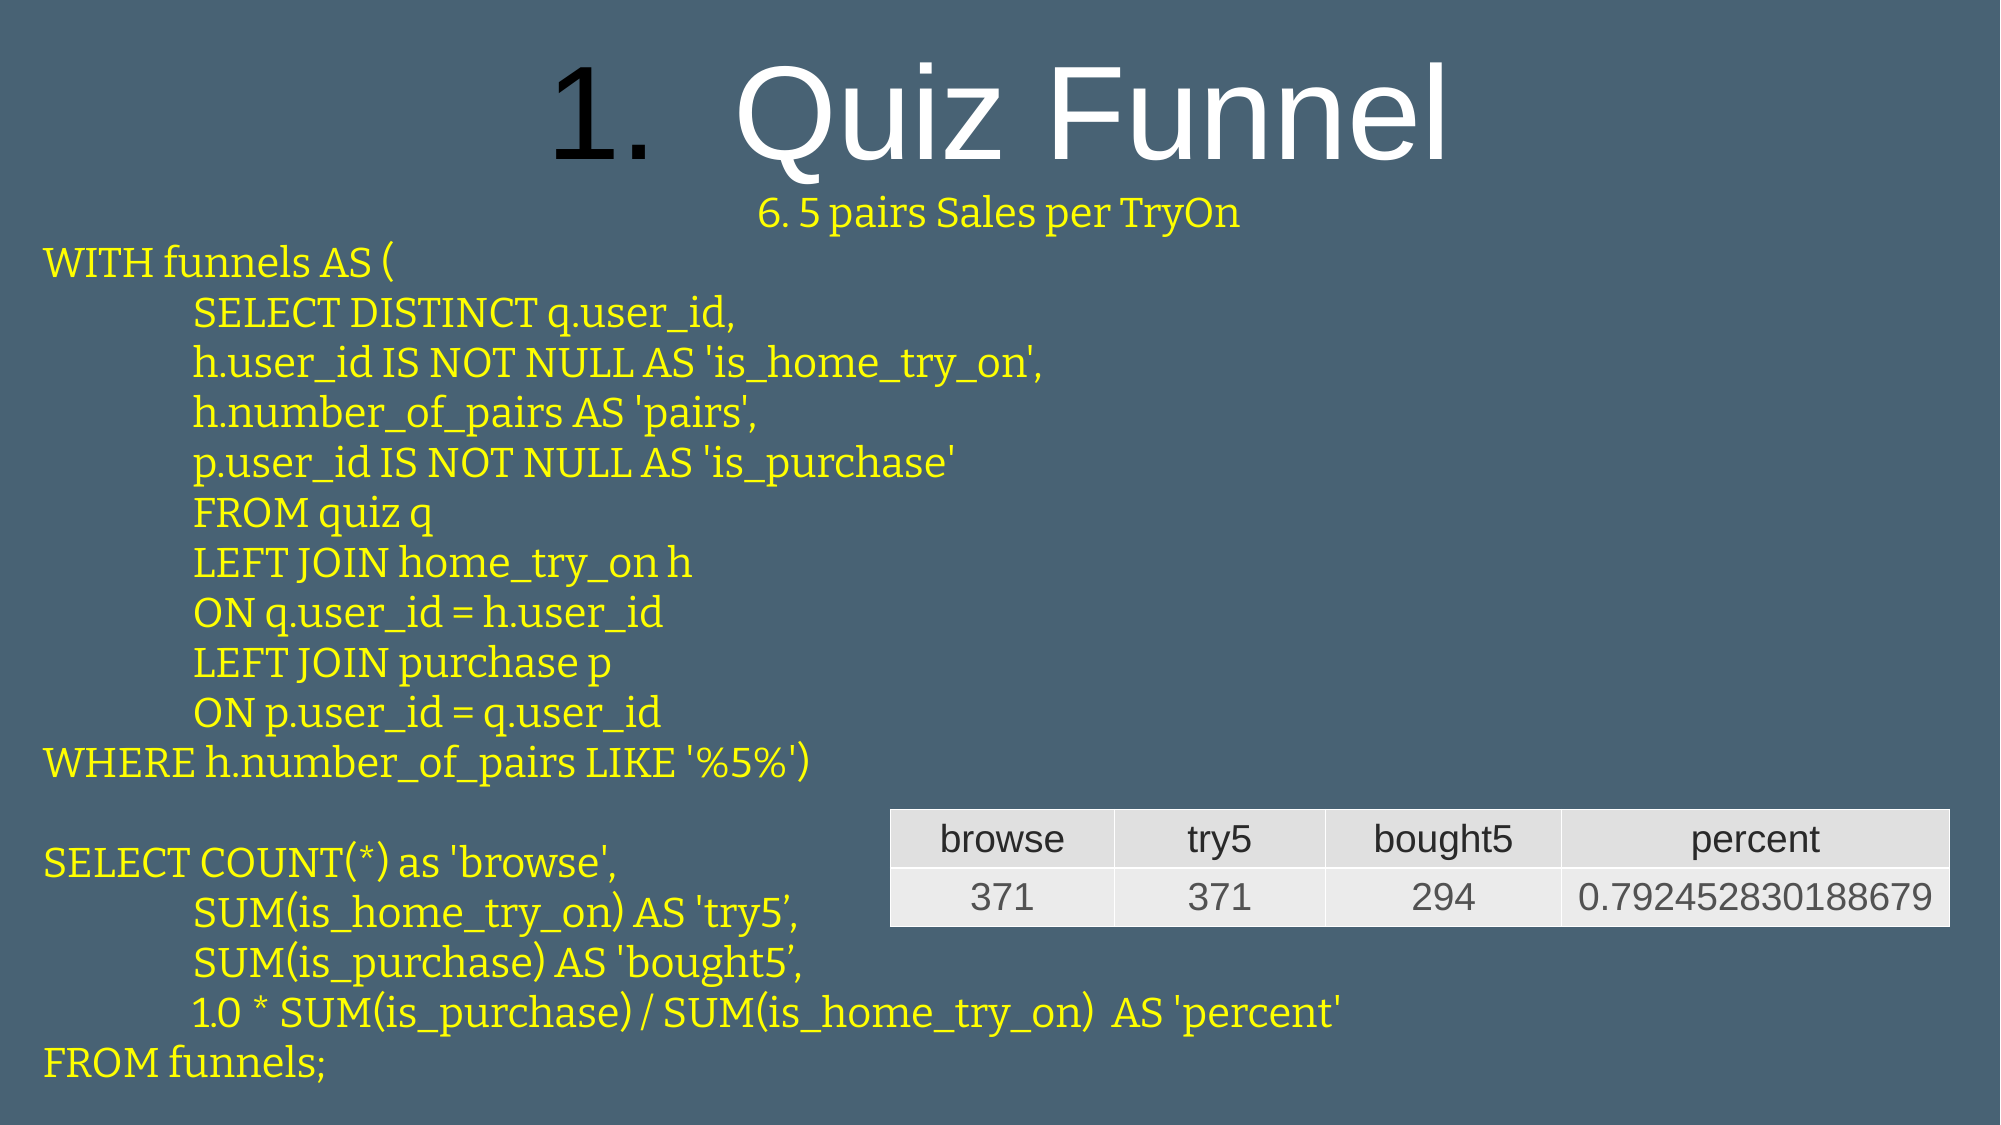

Quiz Funnel
6. 5 pairs Sales per TryOn
WITH funnels AS (
	SELECT DISTINCT q.user_id,
   	h.user_id IS NOT NULL AS 'is_home_try_on',
   	h.number_of_pairs AS 'pairs',
   	p.user_id IS NOT NULL AS 'is_purchase'
	FROM quiz q
	LEFT JOIN home_try_on h
   	ON q.user_id = h.user_id
	LEFT JOIN purchase p
   	ON p.user_id = q.user_id
WHERE h.number_of_pairs LIKE '%5%')

SELECT COUNT(*) as 'browse',
	SUM(is_home_try_on) AS 'try5’,
 	SUM(is_purchase) AS 'bought5’,
 	1.0 * SUM(is_purchase) / SUM(is_home_try_on)  AS 'percent'
FROM funnels;
| browse | try5 | bought5 | percent |
| --- | --- | --- | --- |
| 371 | 371 | 294 | 0.792452830188679 |